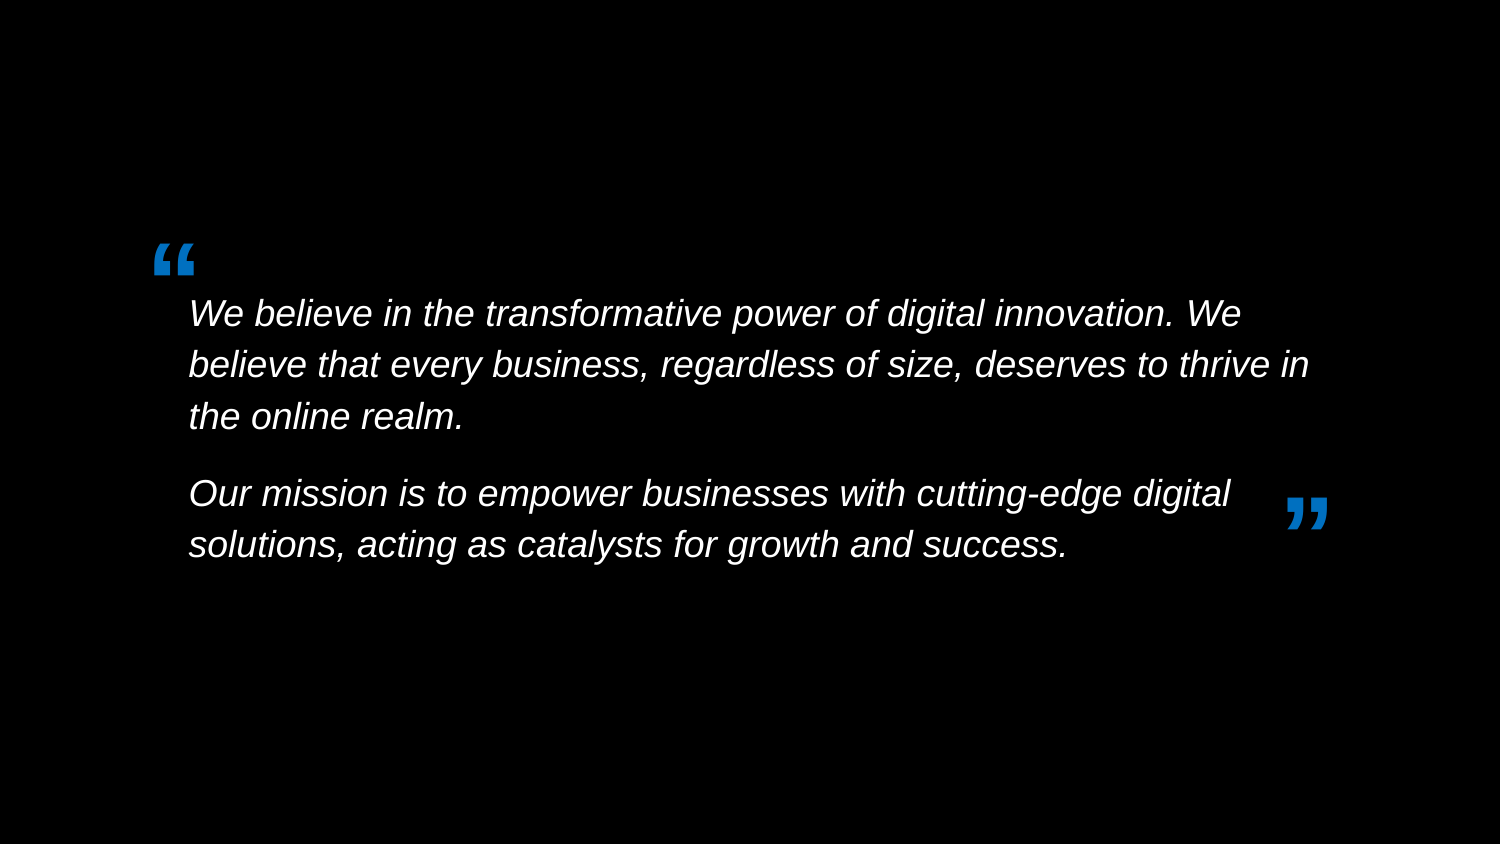

“
We believe in the transformative power of digital innovation. We believe that every business, regardless of size, deserves to thrive in the online realm.
Our mission is to empower businesses with cutting-edge digital solutions, acting as catalysts for growth and success.
”